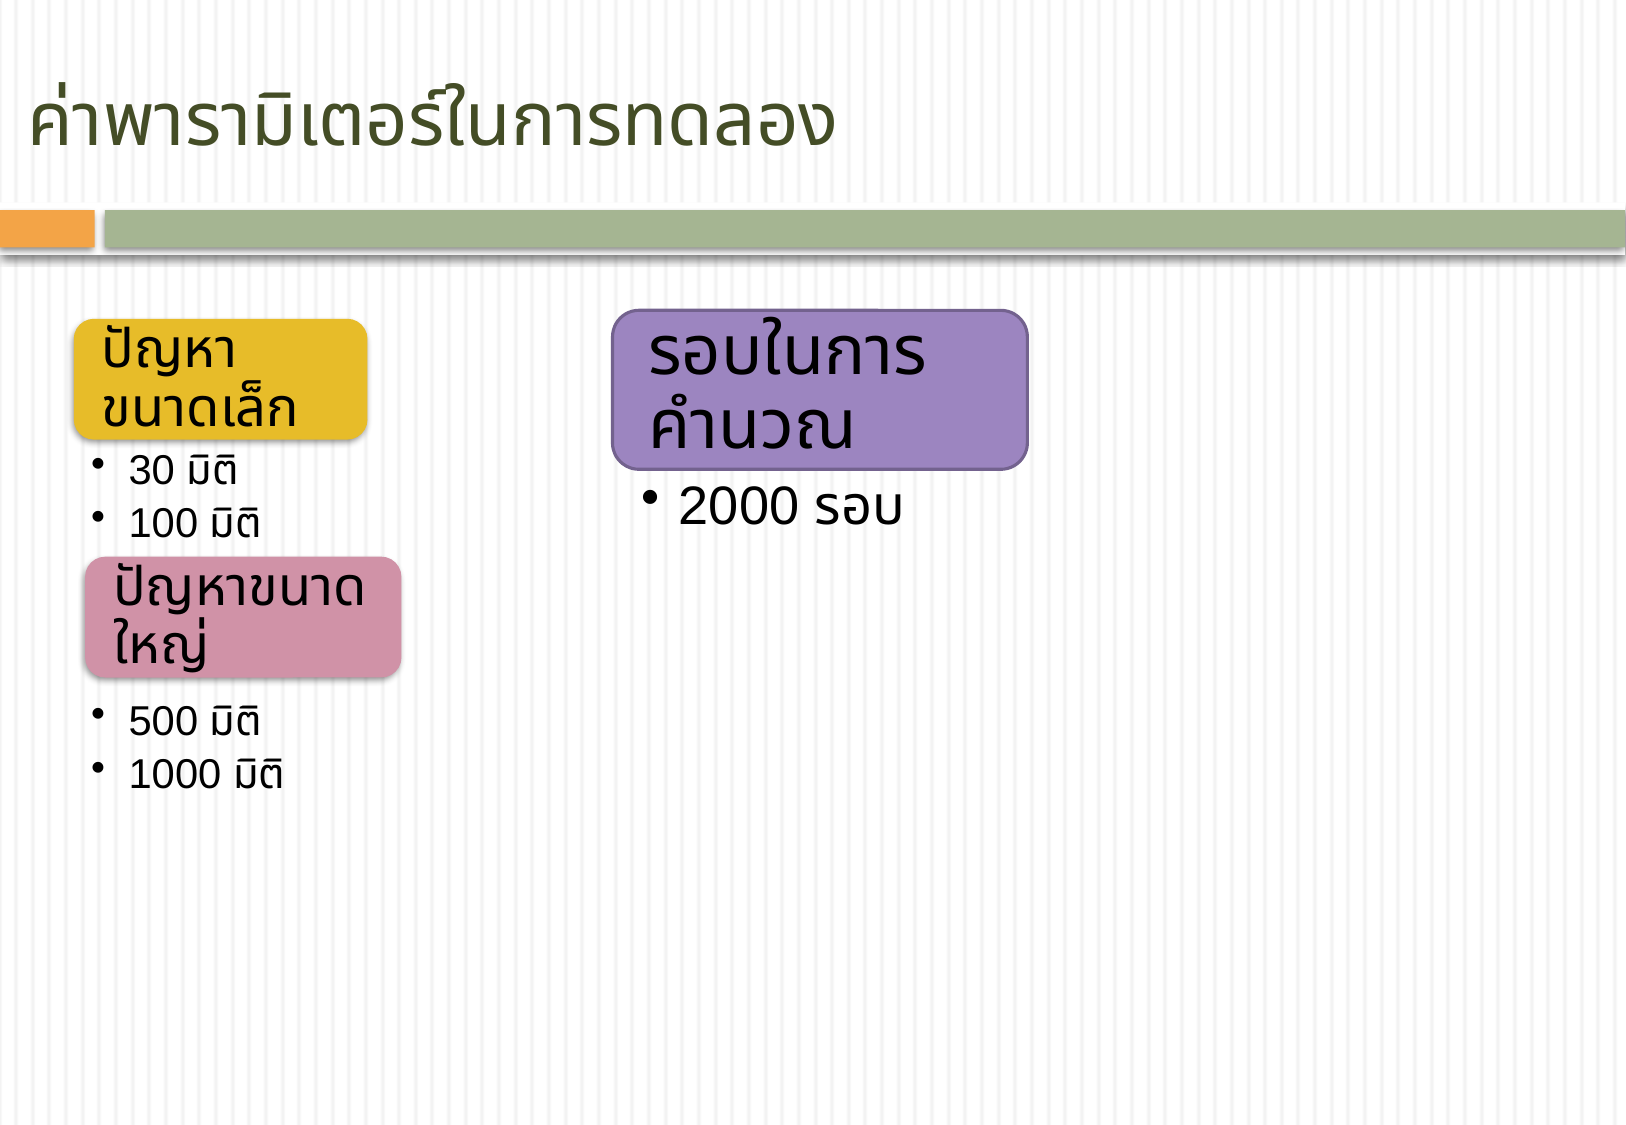

# ค่าพารามิเตอร์ในการทดลอง
รอบในการคำนวณ
2000 รอบ
ปัญหาขนาดเล็ก
30 มิติ
100 มิติ
ปัญหาขนาดใหญ่
500 มิติ
1000 มิติ